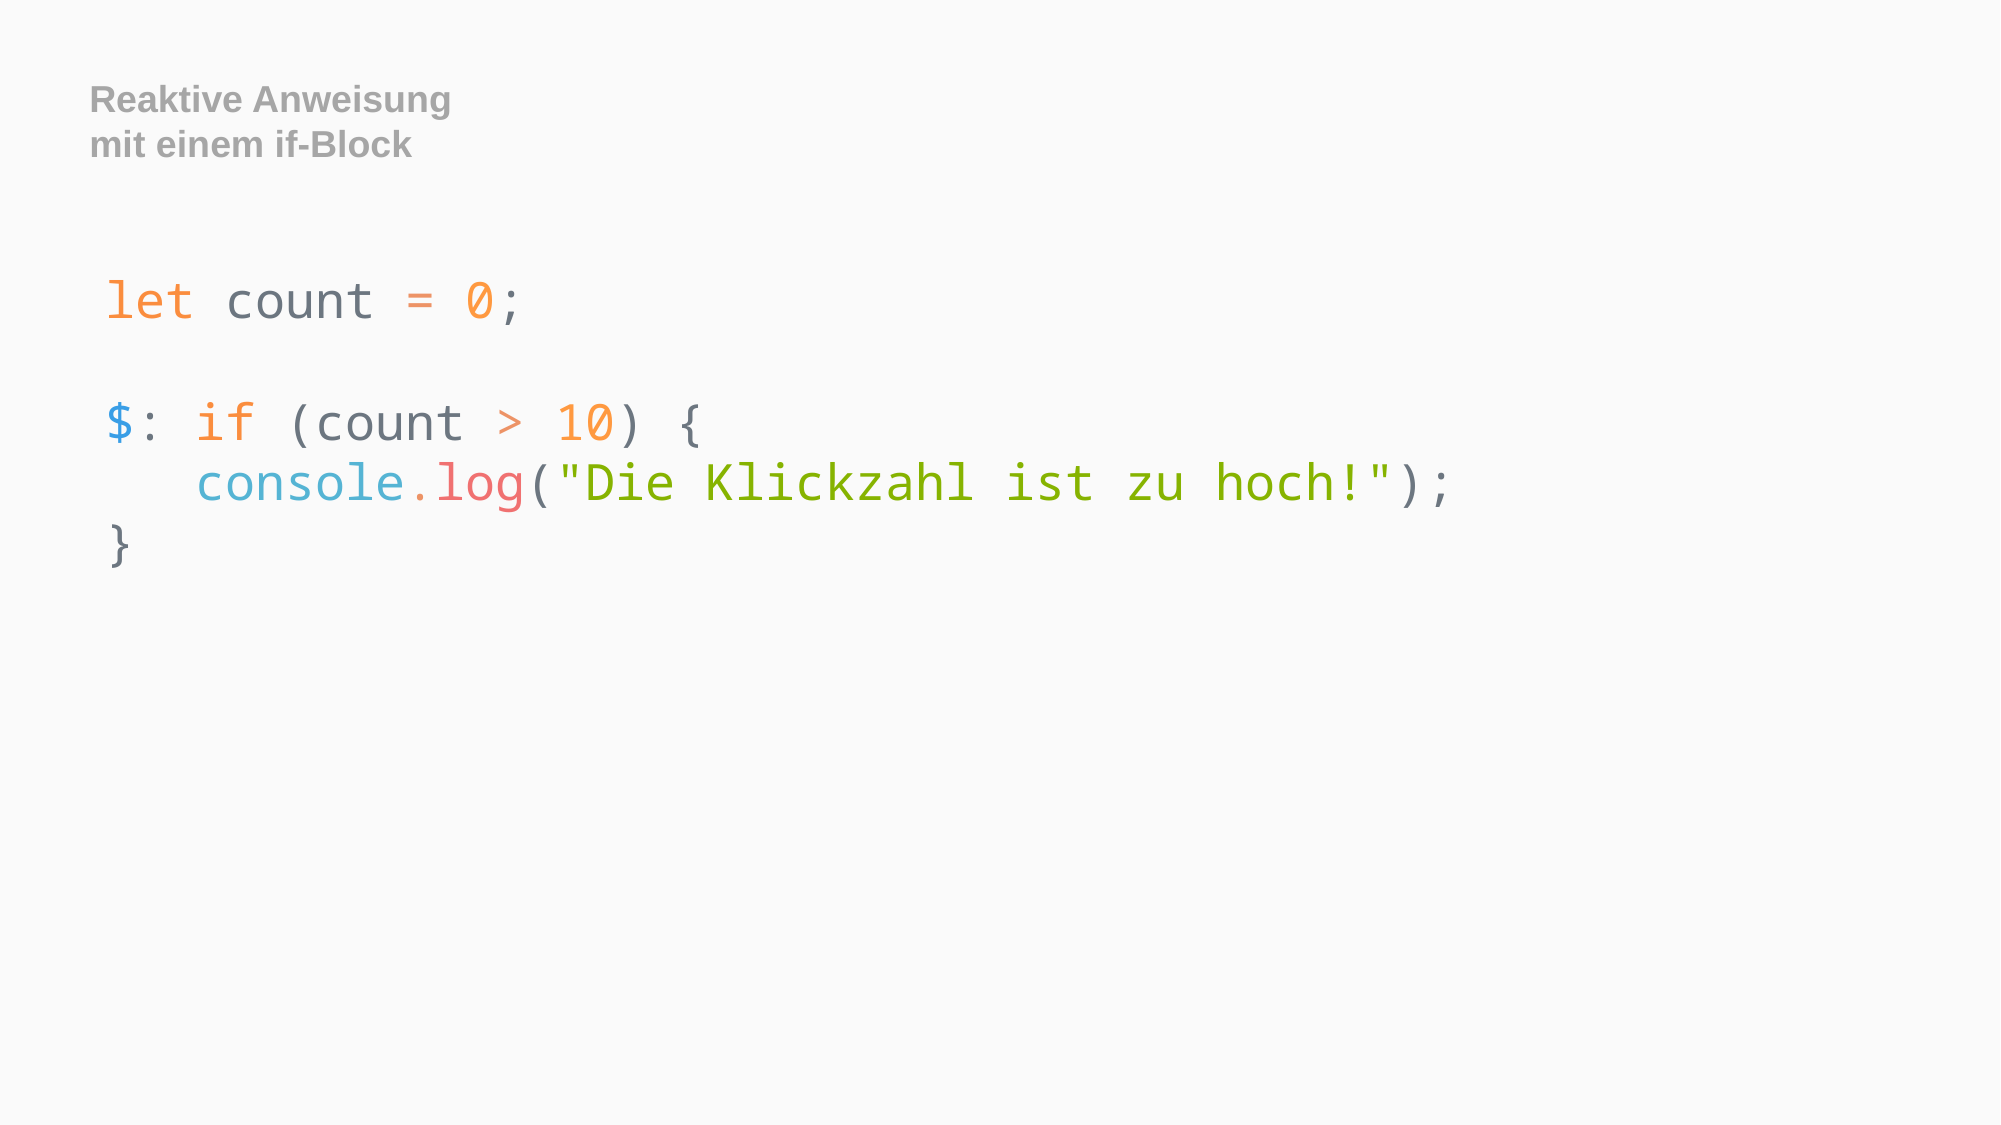

Reaktive Anweisung
mit einem if-Block
let count = 0;

$: if (count > 10) {
   console.log("Die Klickzahl ist zu hoch!");
}